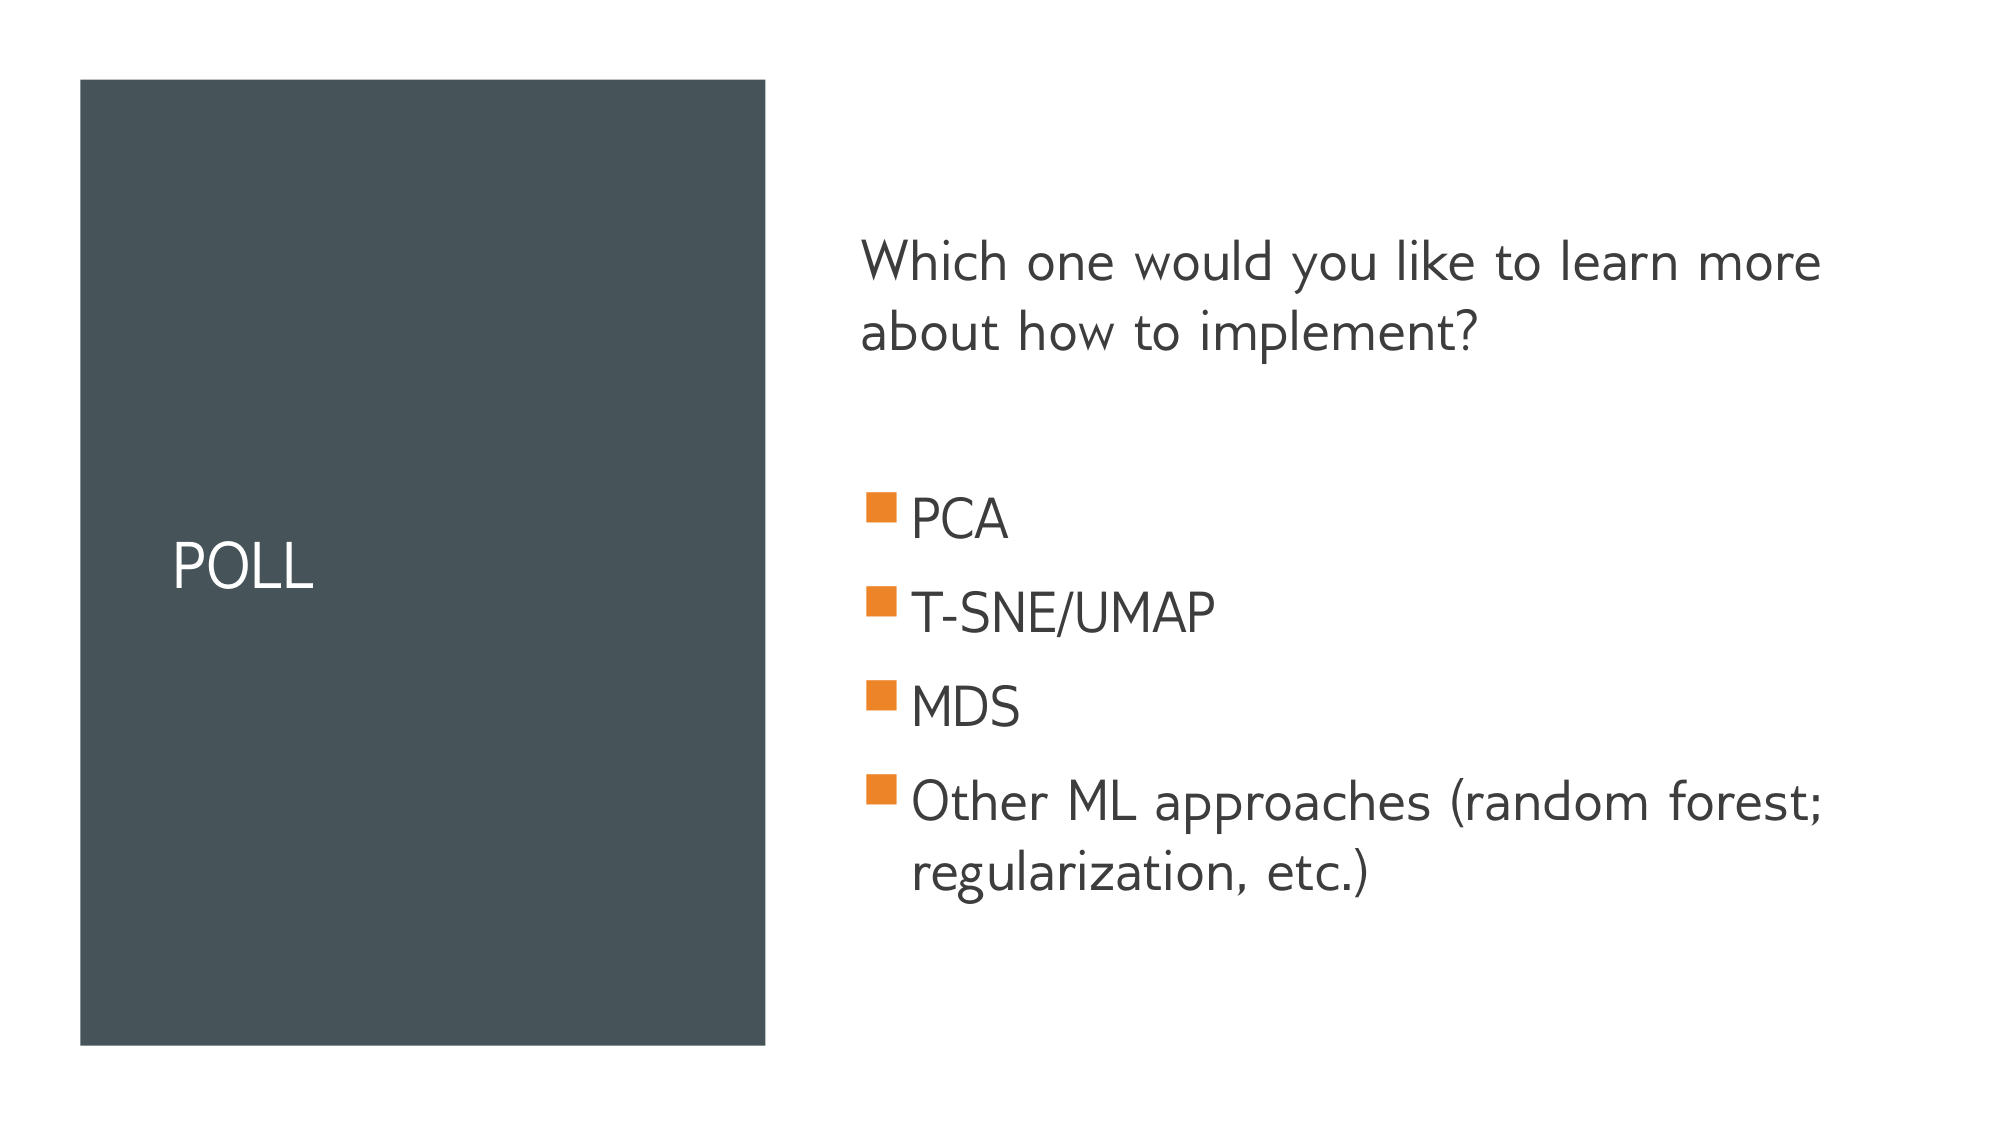

# POLL
Which one would you like to learn more about how to implement?

PCA
T-SNE/UMAP
MDS
Other ML approaches (random forest; regularization, etc.)
51